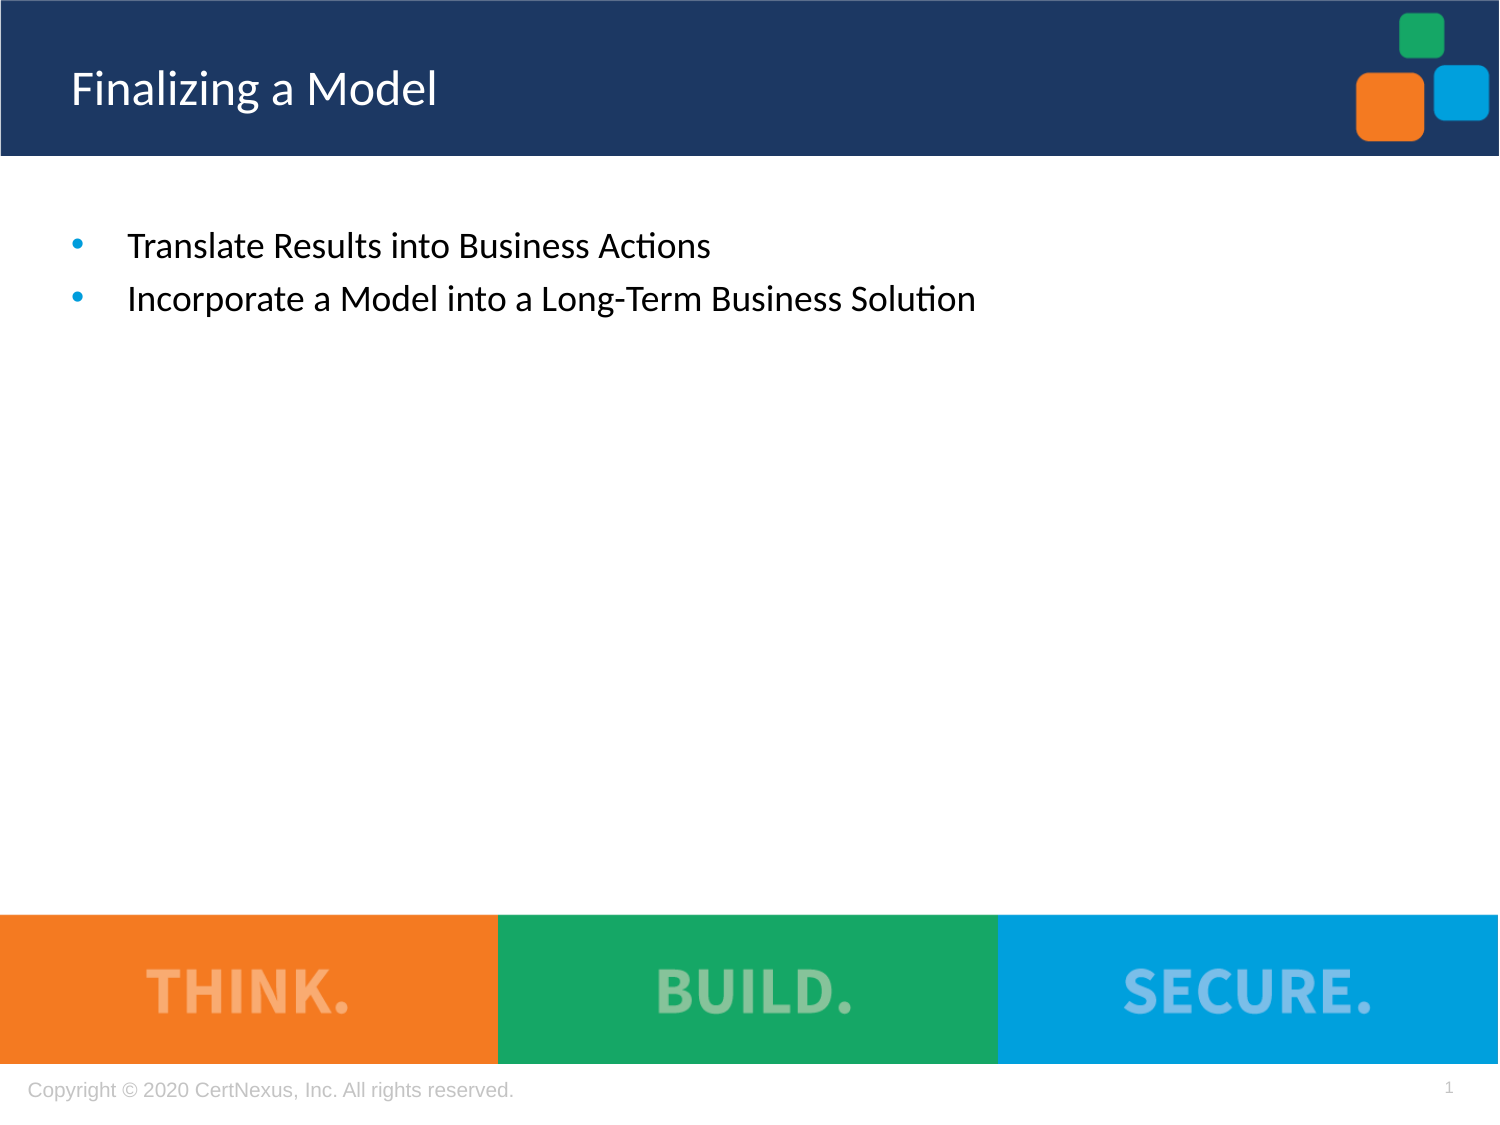

# Finalizing a Model
Translate Results into Business Actions
Incorporate a Model into a Long-Term Business Solution
1